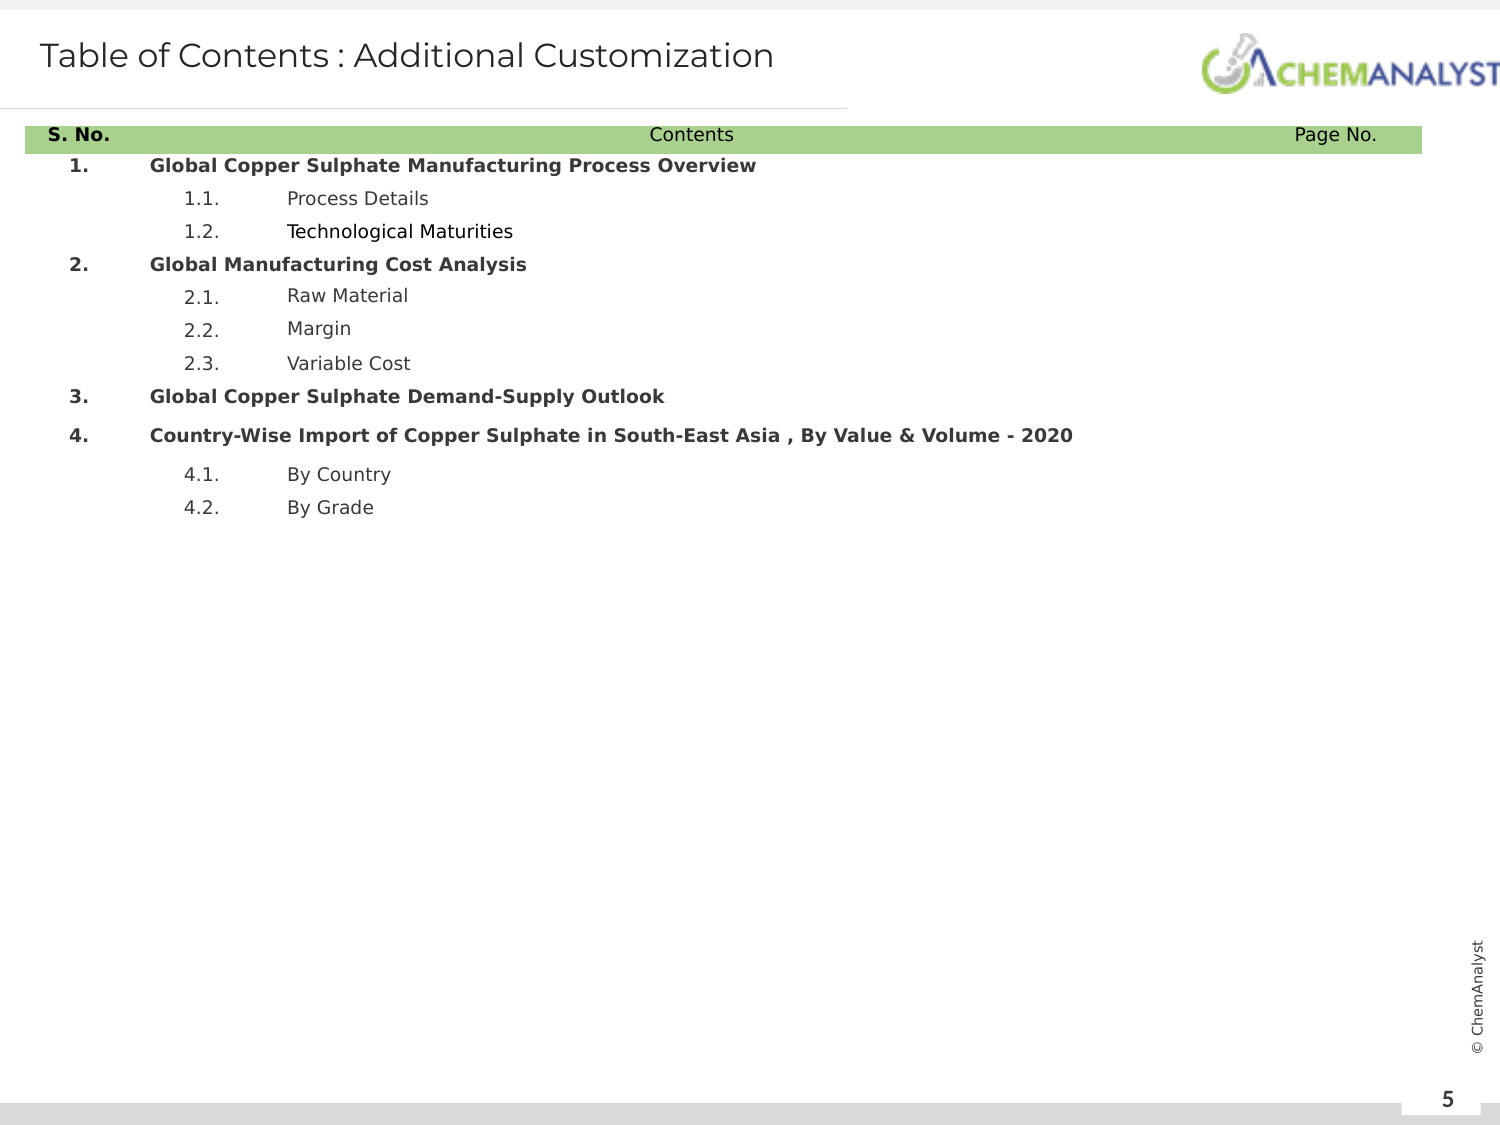

Table of Contents : Additional Customization
| S. No. | Contents |  | Page No. |
| --- | --- | --- | --- |
| 1. | Global Copper Sulphate Manufacturing Process Overview |  |  |
|  | 1.1. | Process Details |  |
|  | 1.2. | Technological Maturities |  |
| 2. | Global Manufacturing Cost Analysis |  |  |
|  | 2.1. | Raw Material |  |
|  | 2.2. | Margin |  |
|  | 2.3. | Variable Cost |  |
| 3. | Global Copper Sulphate Demand-Supply Outlook |  |  |
| 4. | Country-Wise Import of Copper Sulphate in South-East Asia , By Value & Volume - 2020 |  |  |
|  | 4.1. | By Country |  |
|  | 4.2. | By Grade |  |